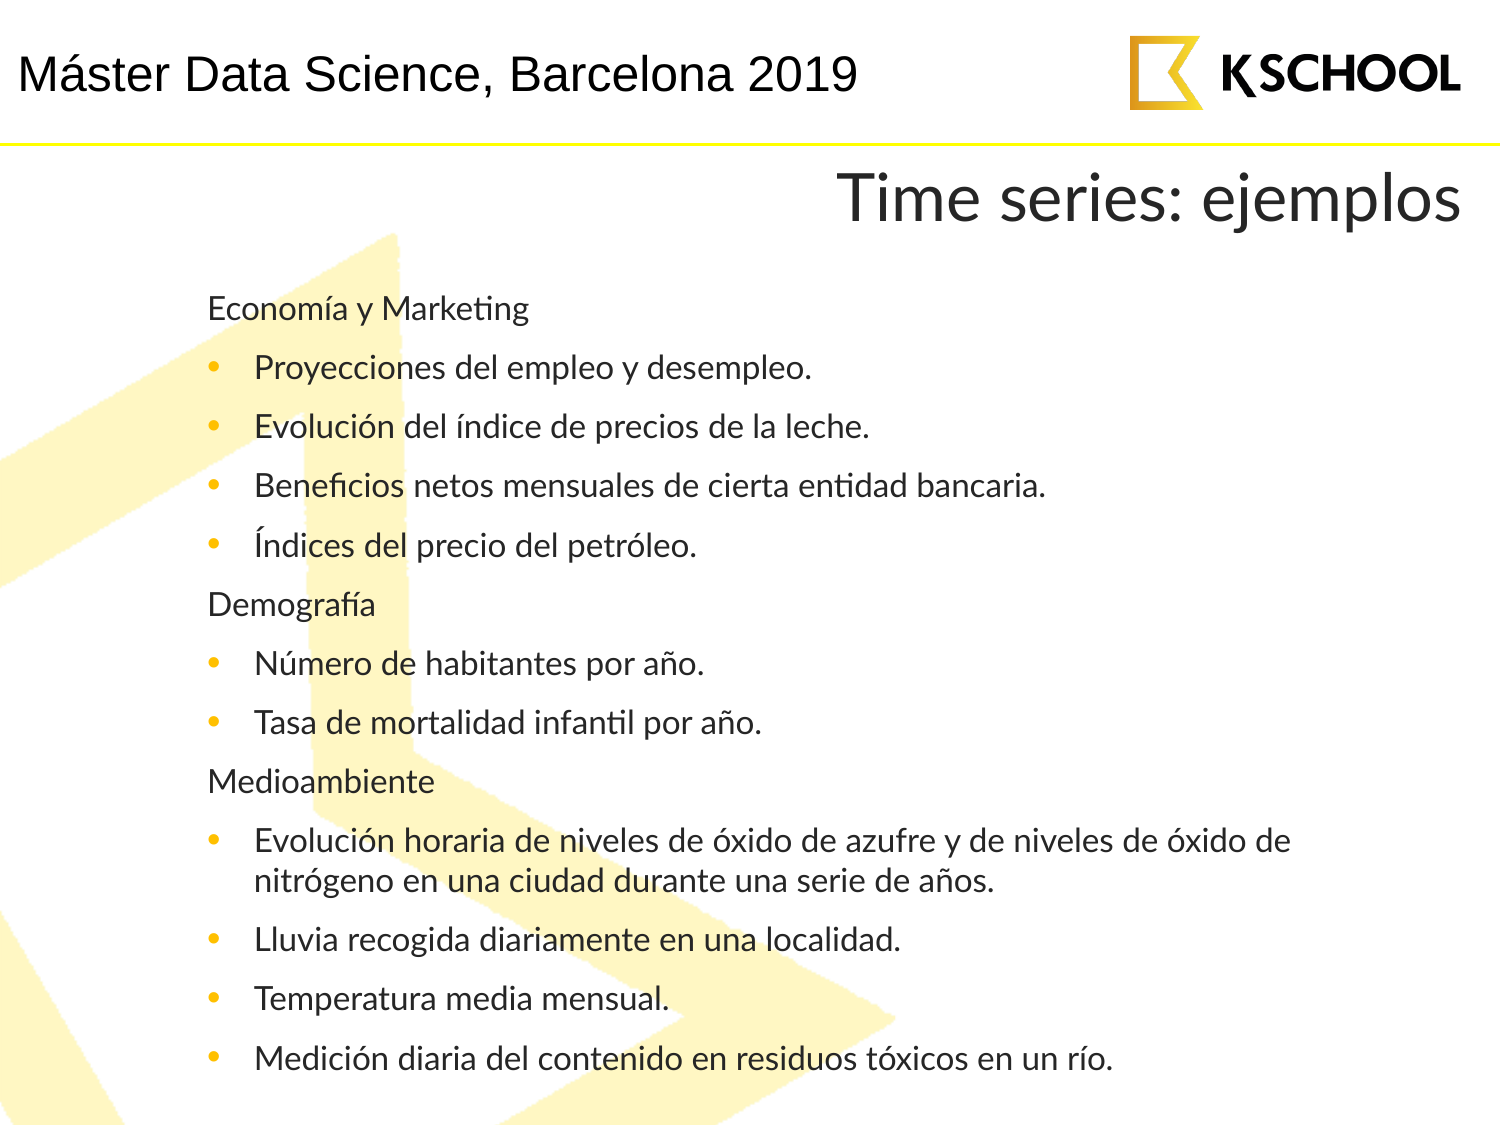

# Time series: ejemplos
Economía y Marketing
Proyecciones del empleo y desempleo.
Evolución del índice de precios de la leche.
Beneficios netos mensuales de cierta entidad bancaria.
Índices del precio del petróleo.
Demografía
Número de habitantes por año.
Tasa de mortalidad infantil por año.
Medioambiente
Evolución horaria de niveles de óxido de azufre y de niveles de óxido de nitrógeno en una ciudad durante una serie de años.
Lluvia recogida diariamente en una localidad.
Temperatura media mensual.
Medición diaria del contenido en residuos tóxicos en un río.